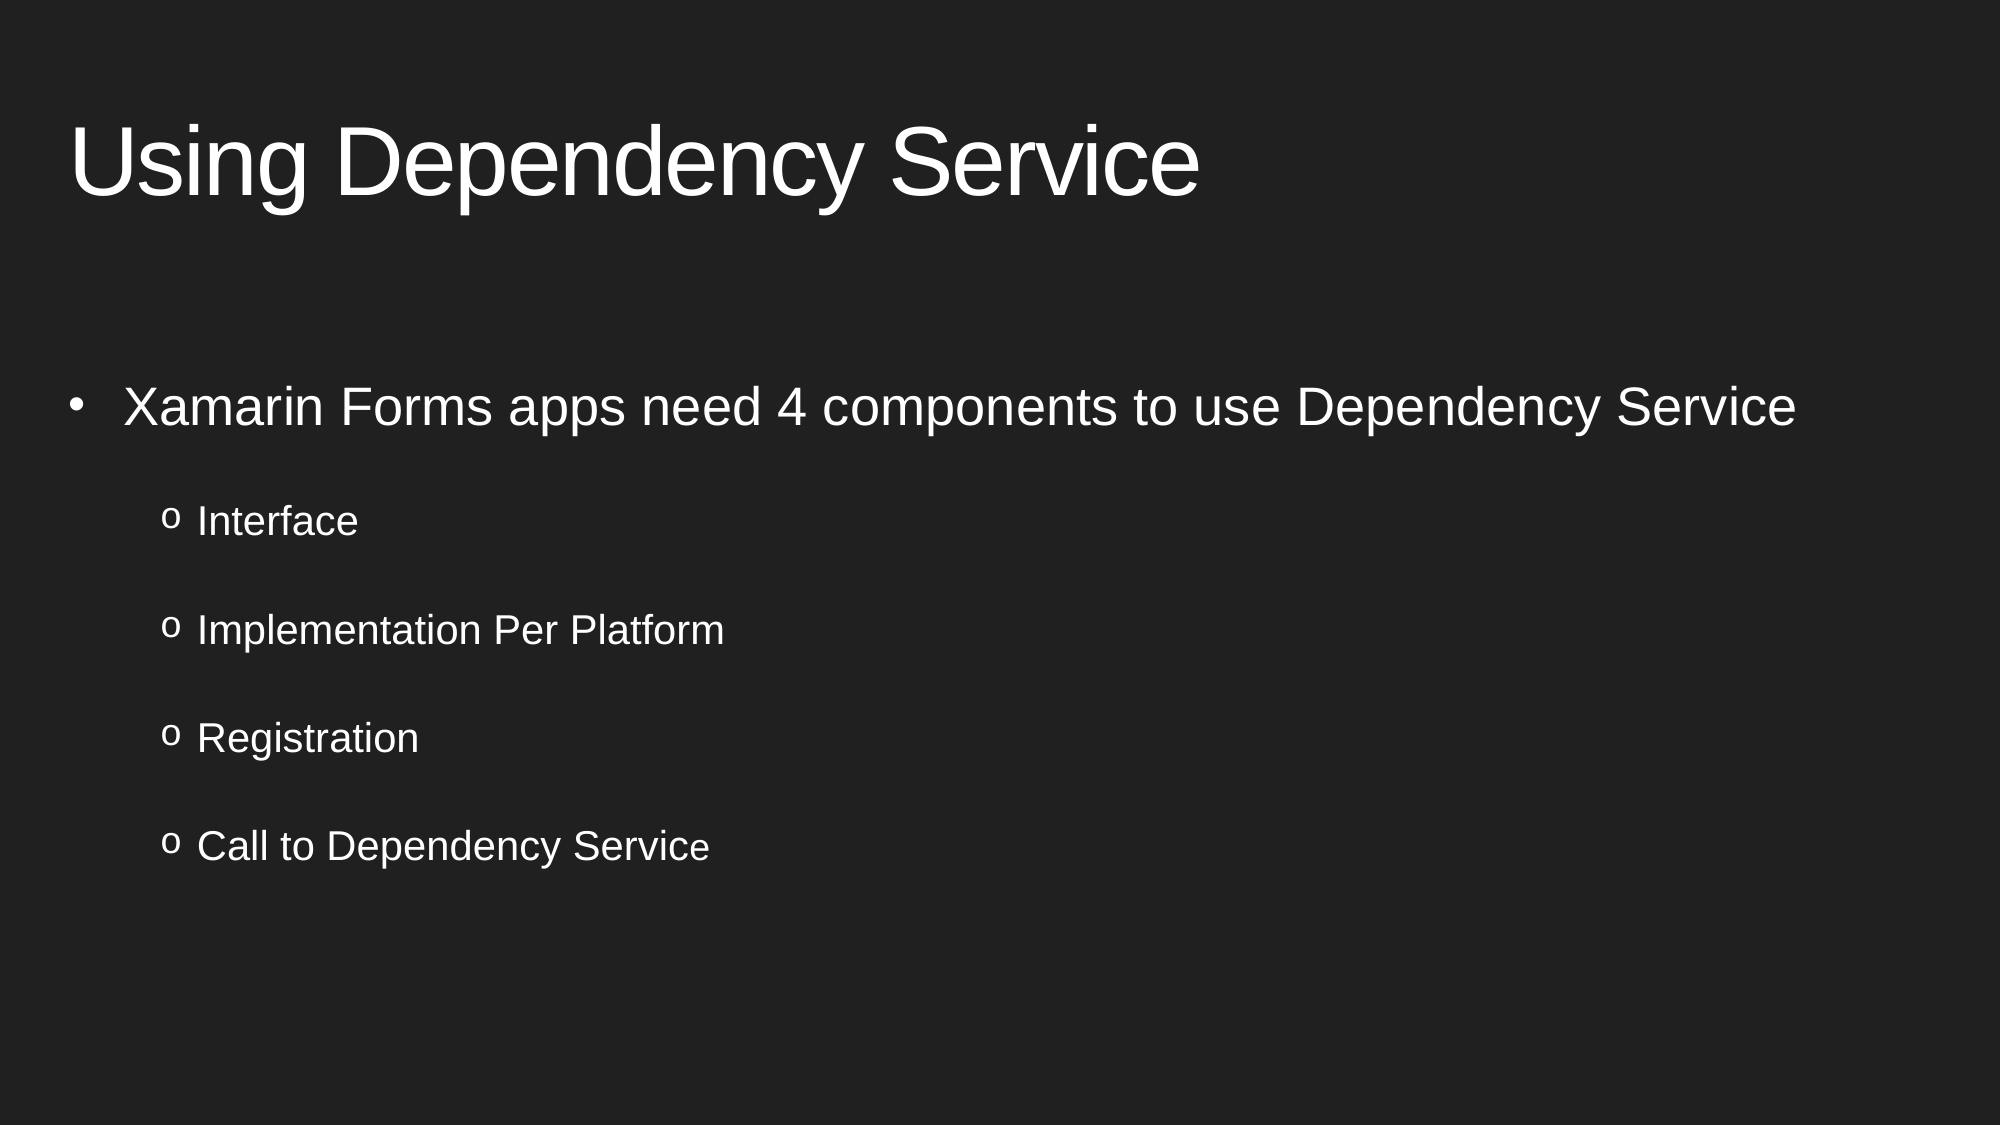

# Using Dependency Service
Xamarin Forms apps need 4 components to use Dependency Service
Interface
Implementation Per Platform
Registration
Call to Dependency Service